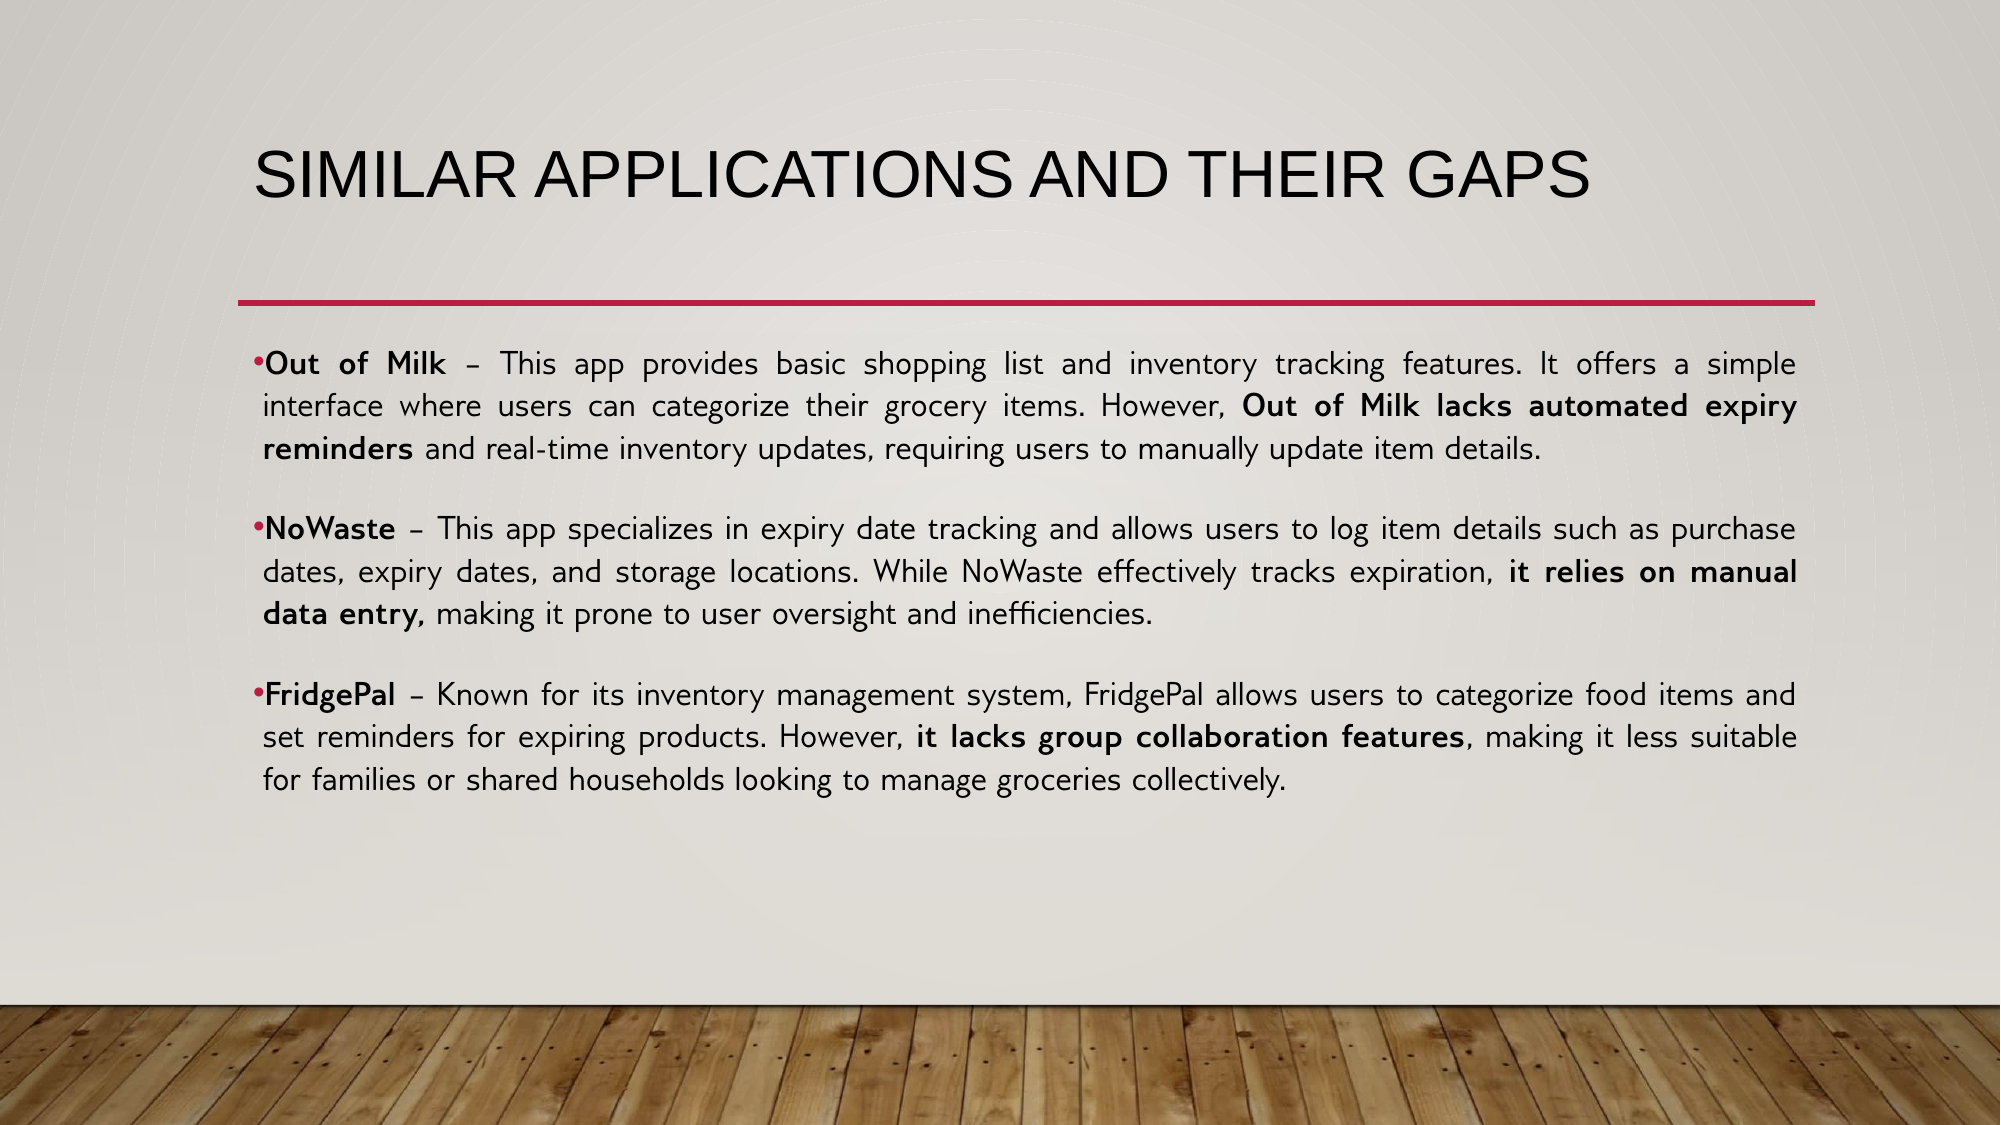

# Similar applications and their gaps
Out of Milk – This app provides basic shopping list and inventory tracking features. It offers a simple interface where users can categorize their grocery items. However, Out of Milk lacks automated expiry reminders and real-time inventory updates, requiring users to manually update item details.
NoWaste – This app specializes in expiry date tracking and allows users to log item details such as purchase dates, expiry dates, and storage locations. While NoWaste effectively tracks expiration, it relies on manual data entry, making it prone to user oversight and inefficiencies.
FridgePal – Known for its inventory management system, FridgePal allows users to categorize food items and set reminders for expiring products. However, it lacks group collaboration features, making it less suitable for families or shared households looking to manage groceries collectively.